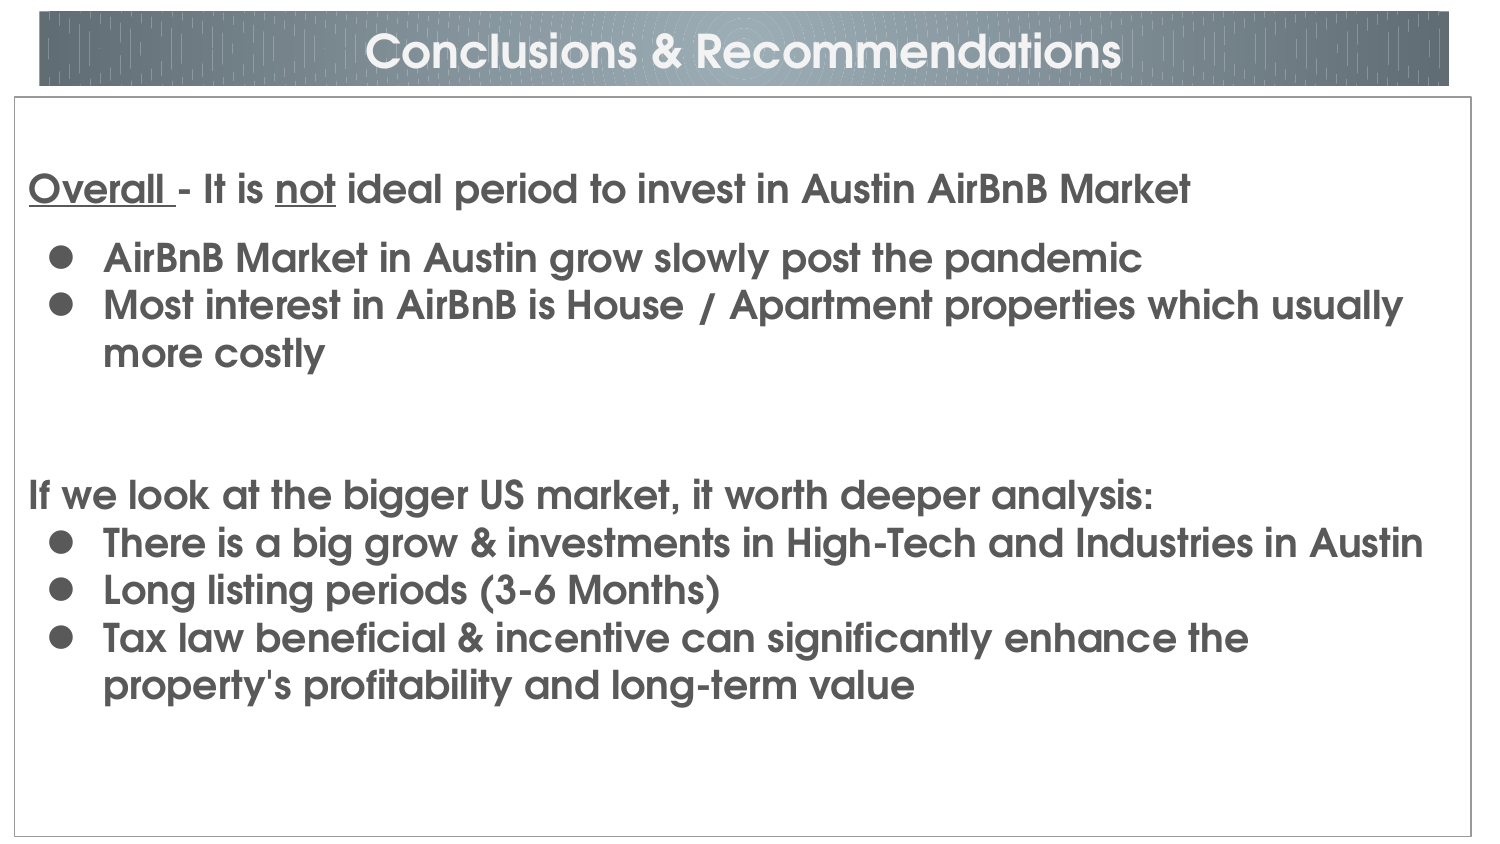

Conclusions & Recommendations

# Overall - It is not ideal period to invest in Austin AirBnB Market
AirBnB Market in Austin grow slowly post the pandemic
Most interest in AirBnB is House / Apartment properties which usually more costly

If we look at the bigger US market, it worth deeper analysis:
There is a big grow & investments in High-Tech and Industries in Austin
Long listing periods (3-6 Months)
Tax law beneficial & incentive can significantly enhance the property's profitability and long-term value